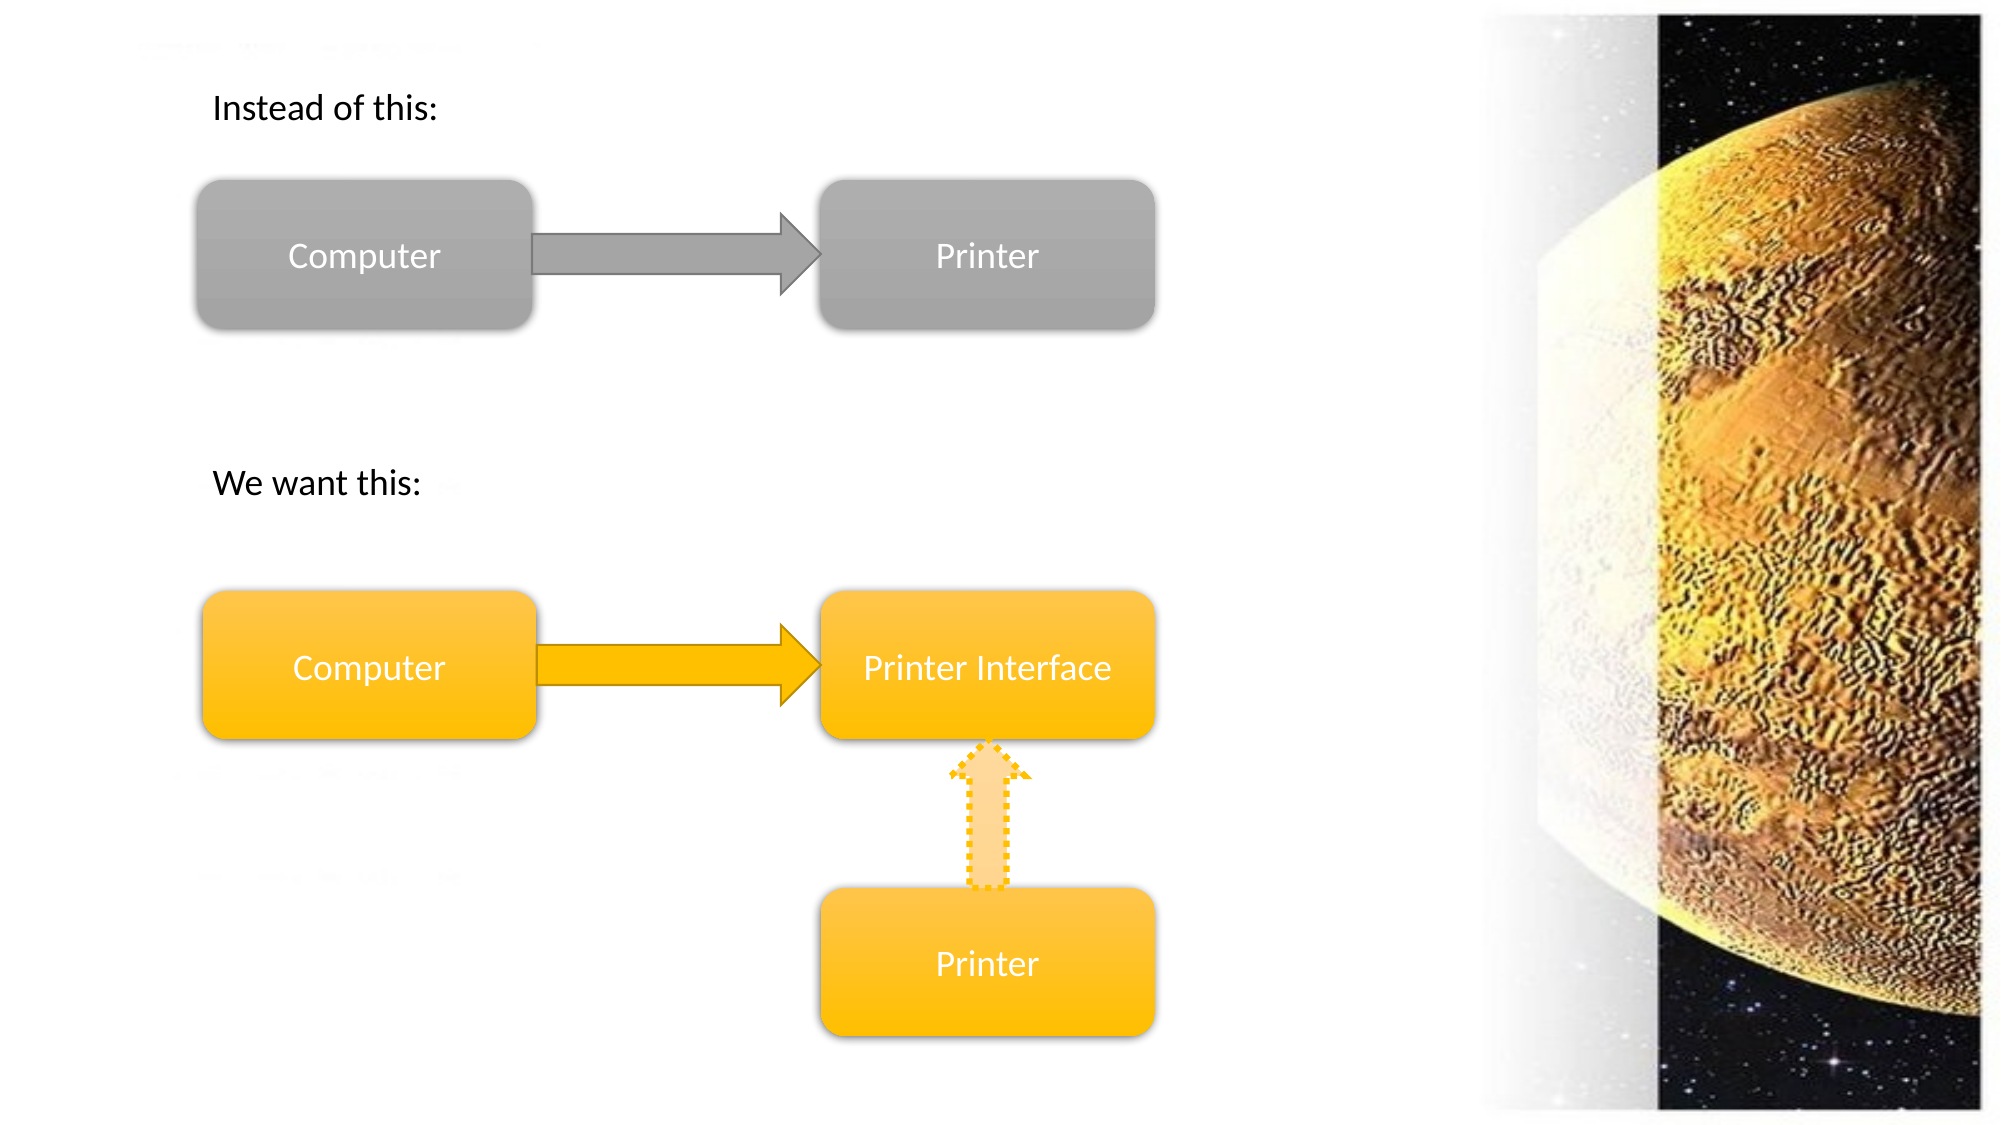

Instead of this:
Computer
Printer

We want this:
Computer
Printer Interface

Printer